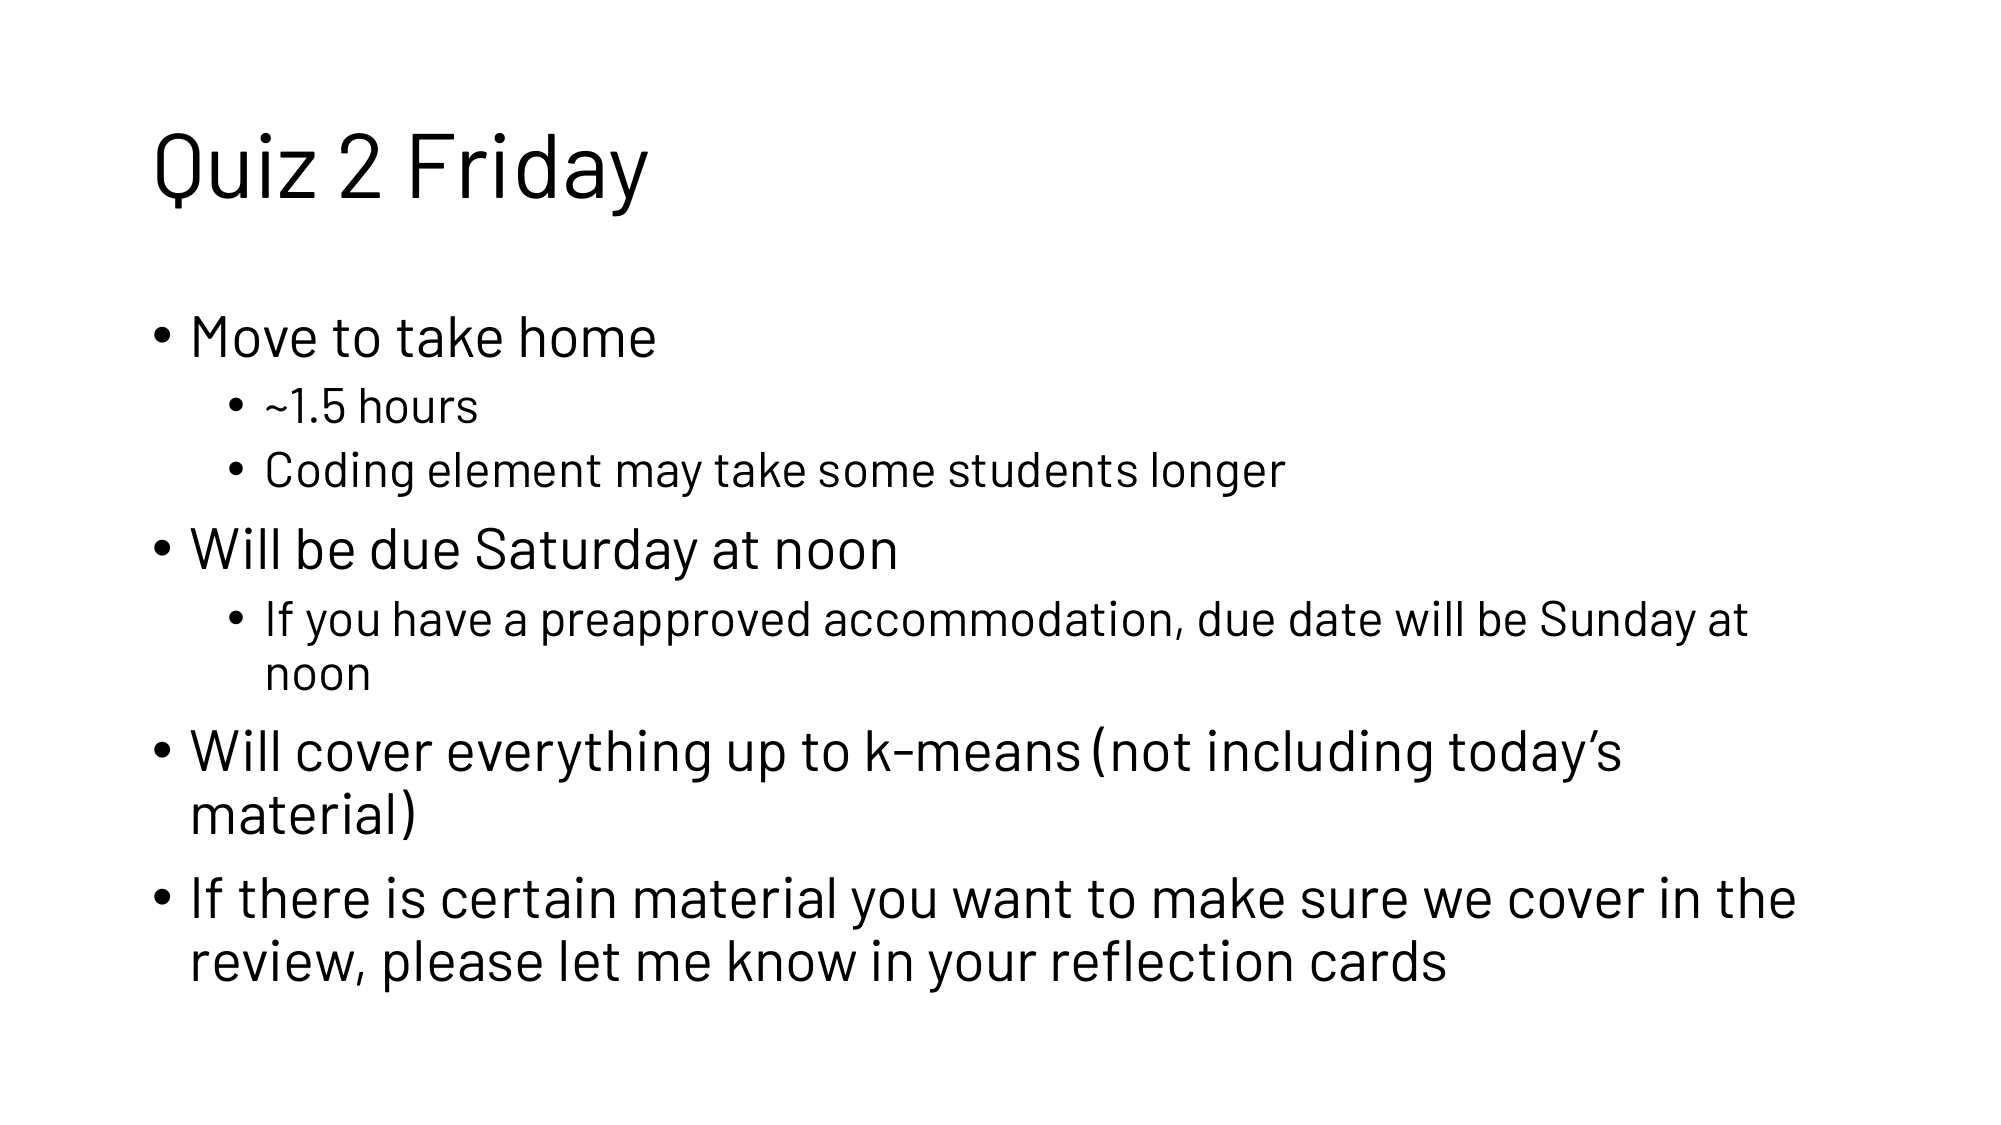

# Quiz 2 Friday
Move to take home
~1.5 hours
Coding element may take some students longer
Will be due Saturday at noon
If you have a preapproved accommodation, due date will be Sunday at noon
Will cover everything up to k-means (not including today’s material)
If there is certain material you want to make sure we cover in the review, please let me know in your reflection cards